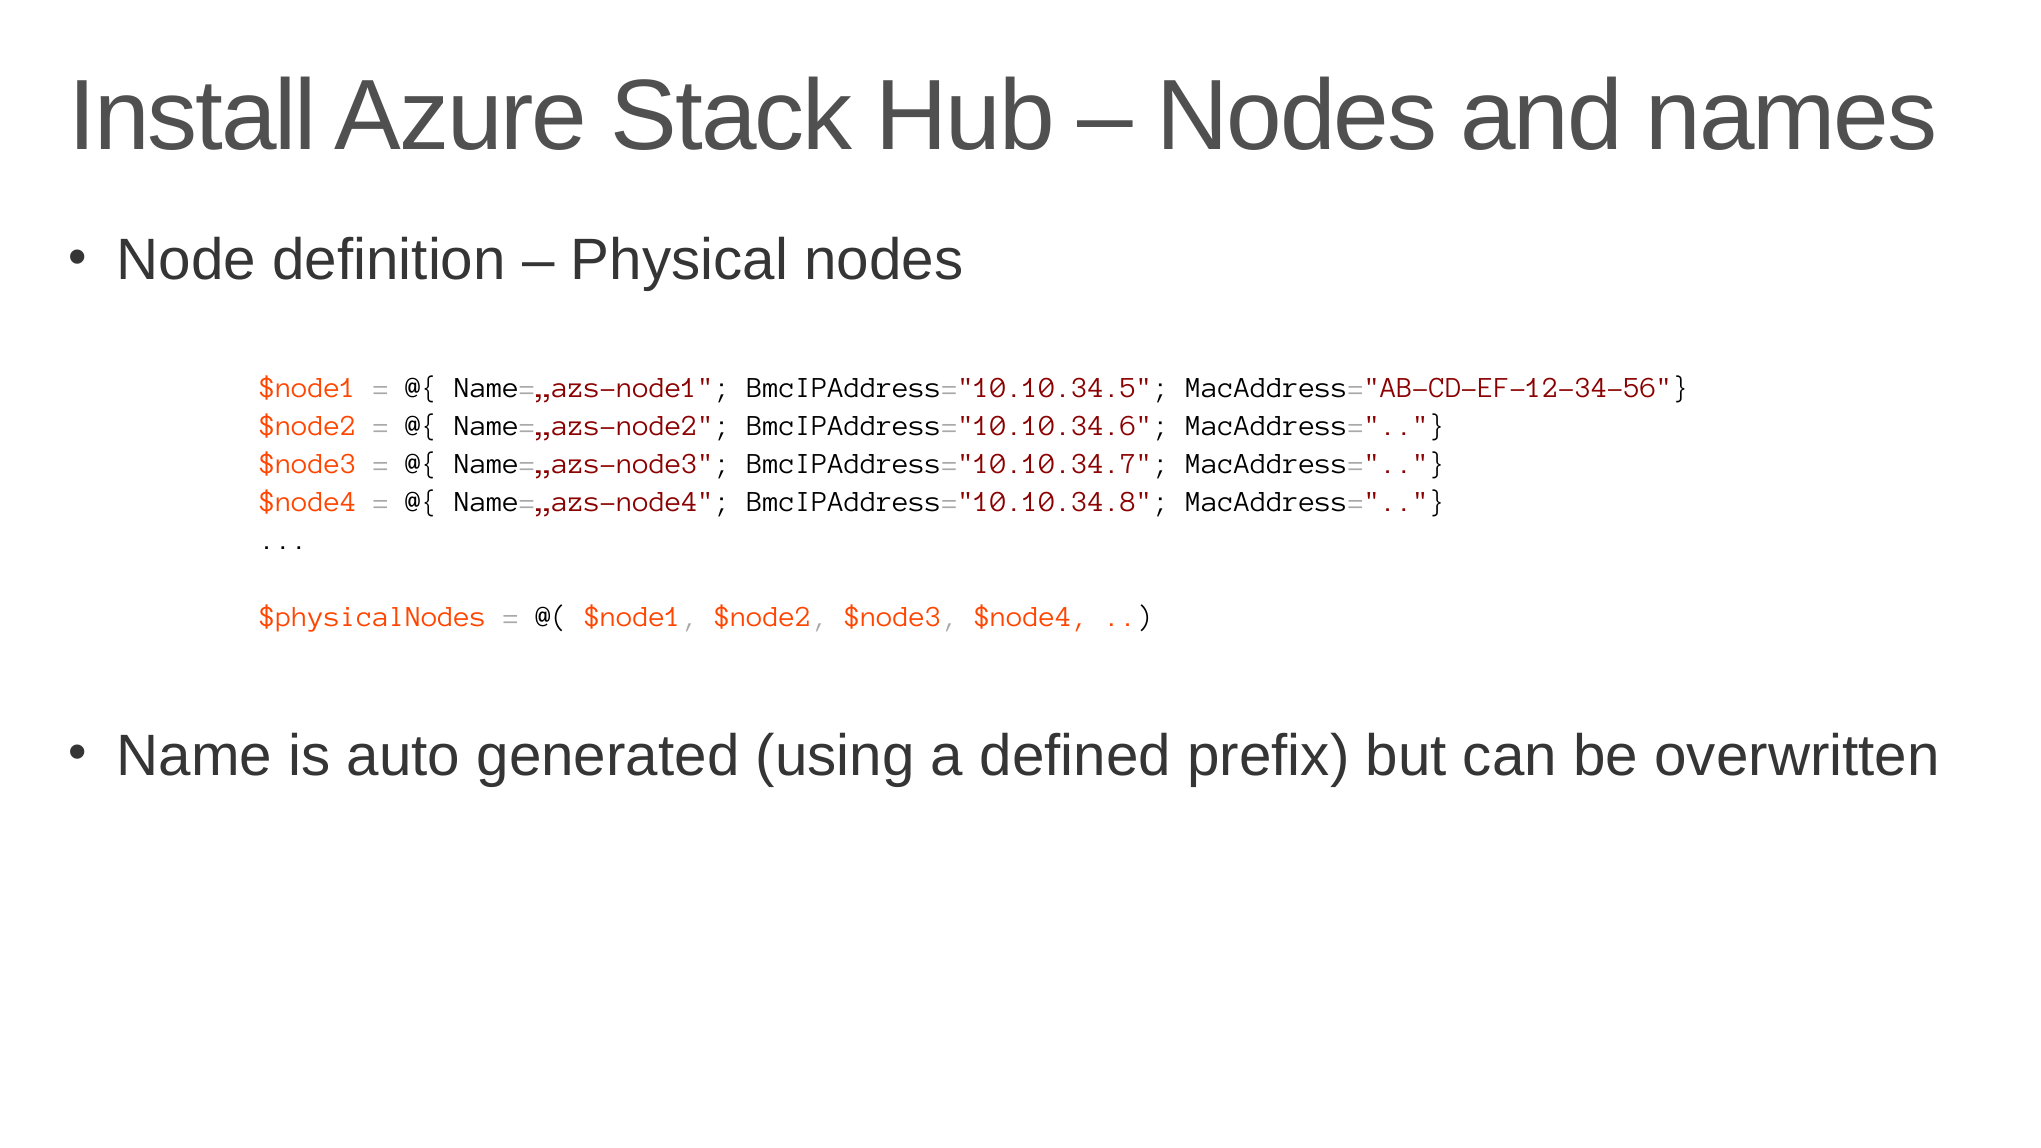

# Install Azure Stack Hub – Nodes and names
Node definition – Physical nodes

$node1 = @{ Name=„azs-node1"; BmcIPAddress="10.10.34.5"; MacAddress="AB-CD-EF-12-34-56"}
$node2 = @{ Name=„azs-node2"; BmcIPAddress="10.10.34.6"; MacAddress=".."}
$node3 = @{ Name=„azs-node3"; BmcIPAddress="10.10.34.7"; MacAddress=".."}
$node4 = @{ Name=„azs-node4"; BmcIPAddress="10.10.34.8"; MacAddress=".."}
...

$physicalNodes = @( $node1, $node2, $node3, $node4, ..)
Name is auto generated (using a defined prefix) but can be overwritten